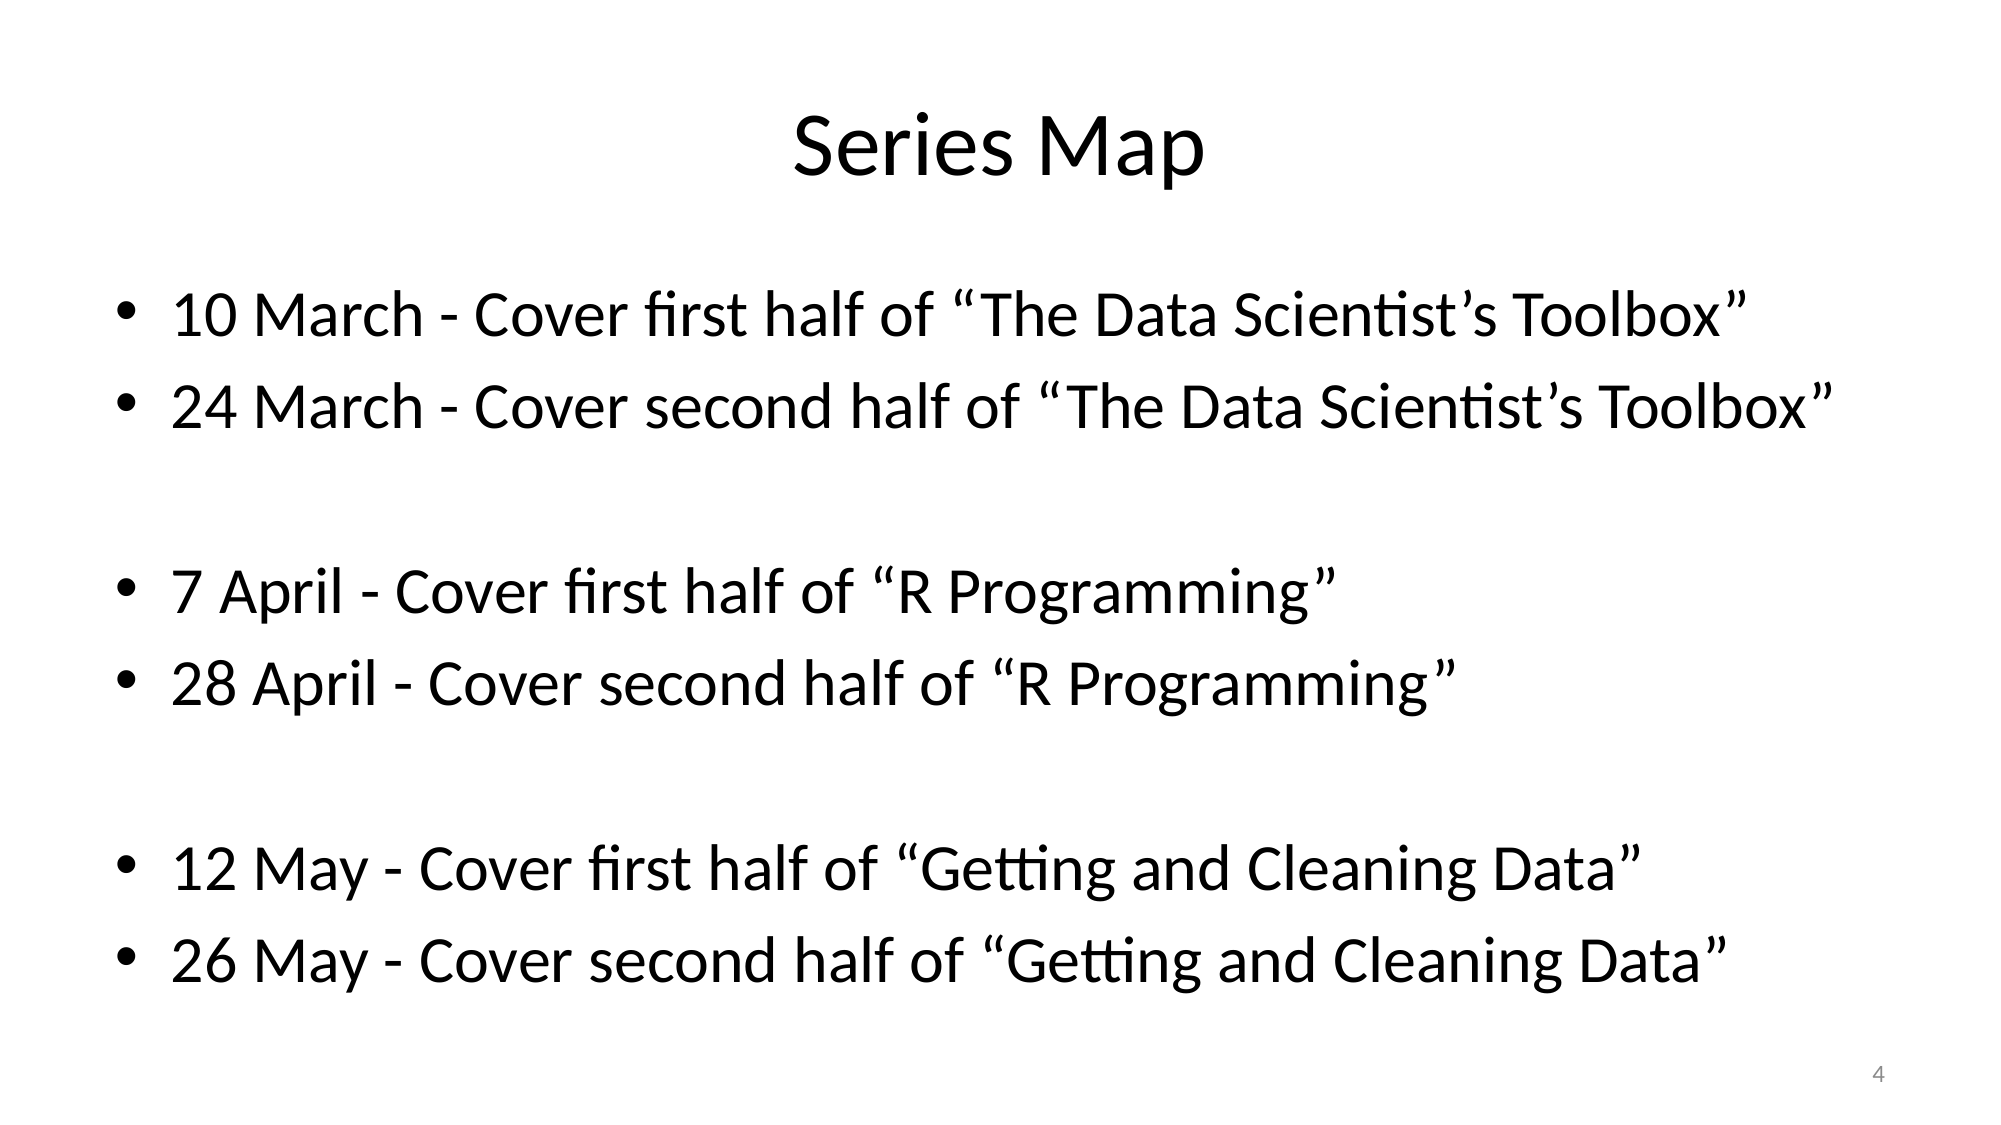

# Series Map
10 March - Cover first half of “The Data Scientist’s Toolbox”
24 March - Cover second half of “The Data Scientist’s Toolbox”

7 April - Cover first half of “R Programming”
28 April - Cover second half of “R Programming”

12 May - Cover first half of “Getting and Cleaning Data”
26 May - Cover second half of “Getting and Cleaning Data”
4